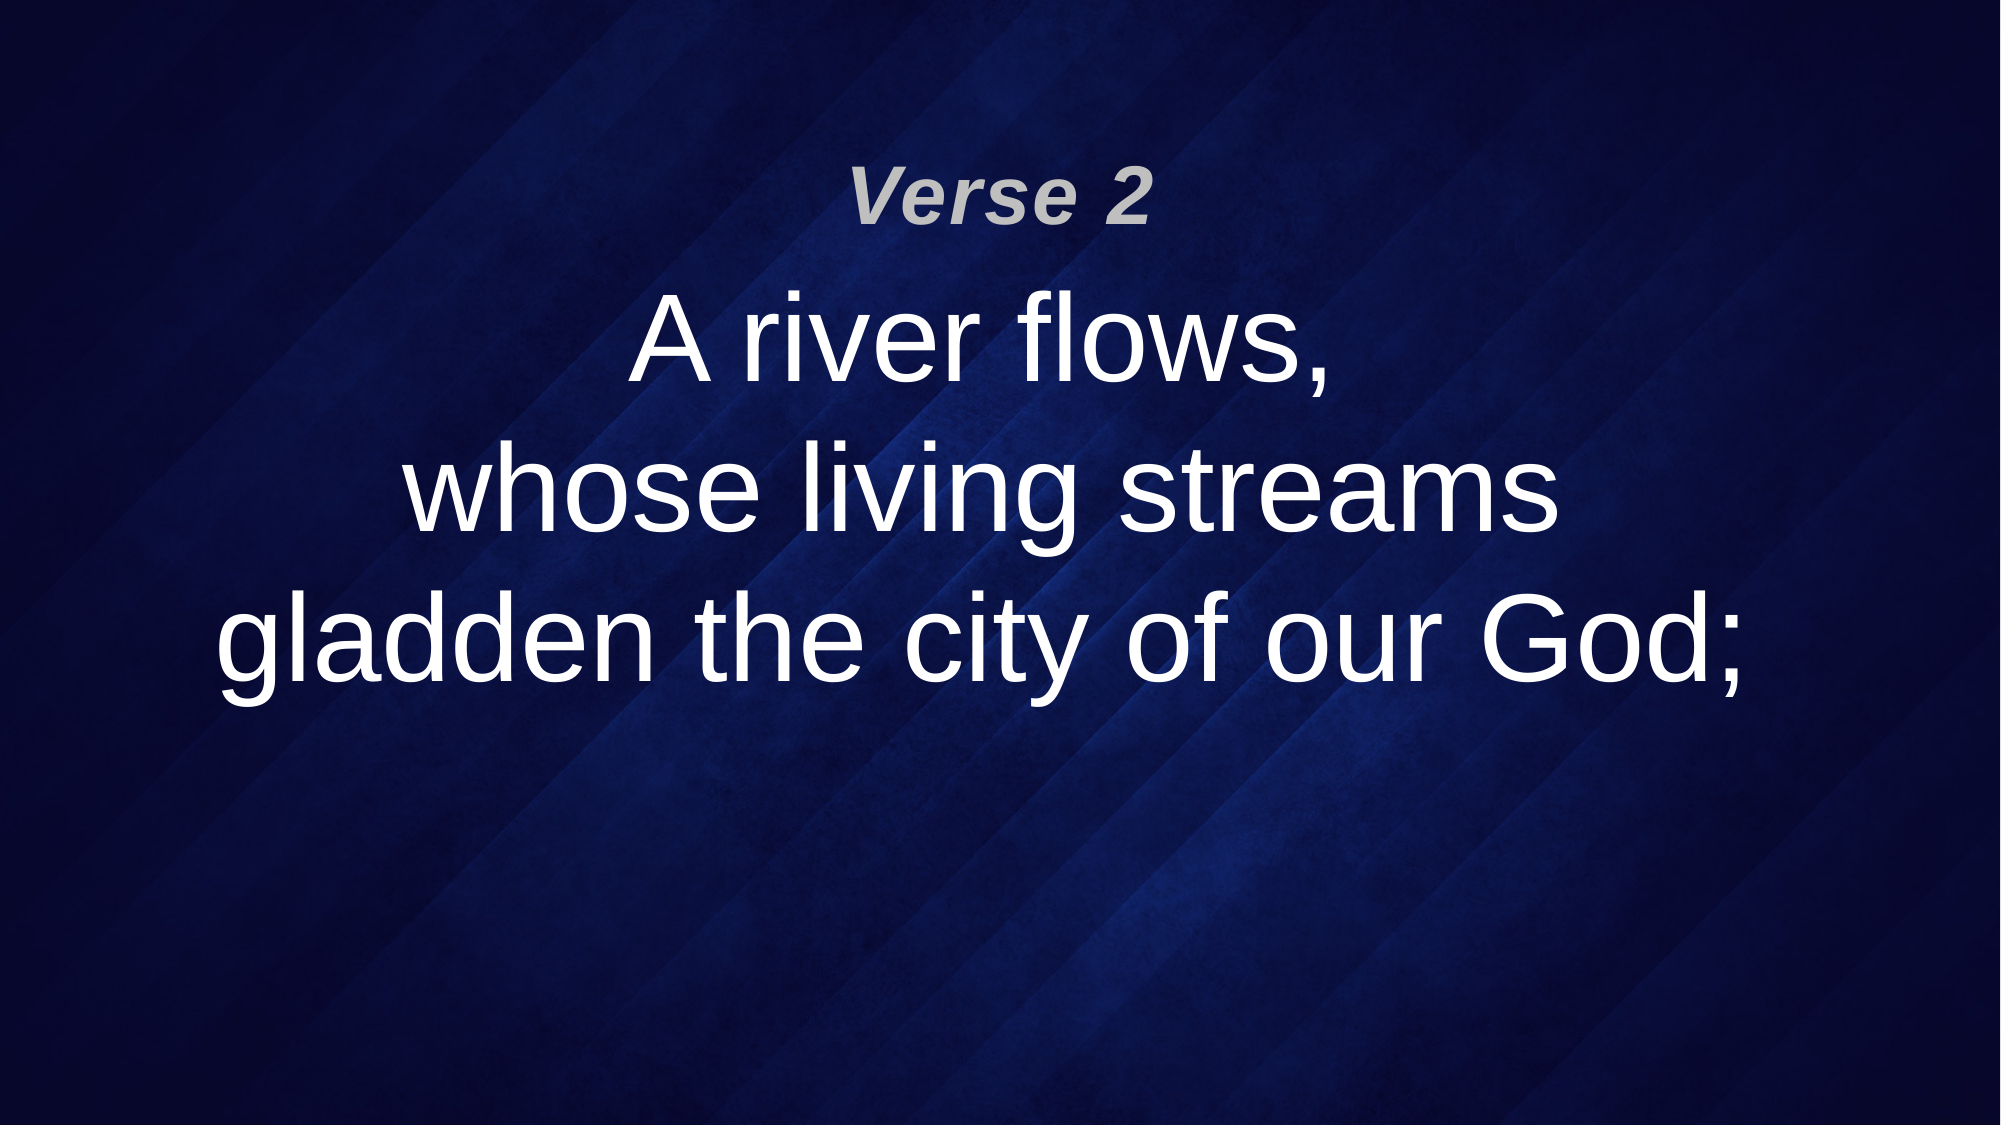

Verse 2
# A river flows, whose living streams gladden the city of our God;